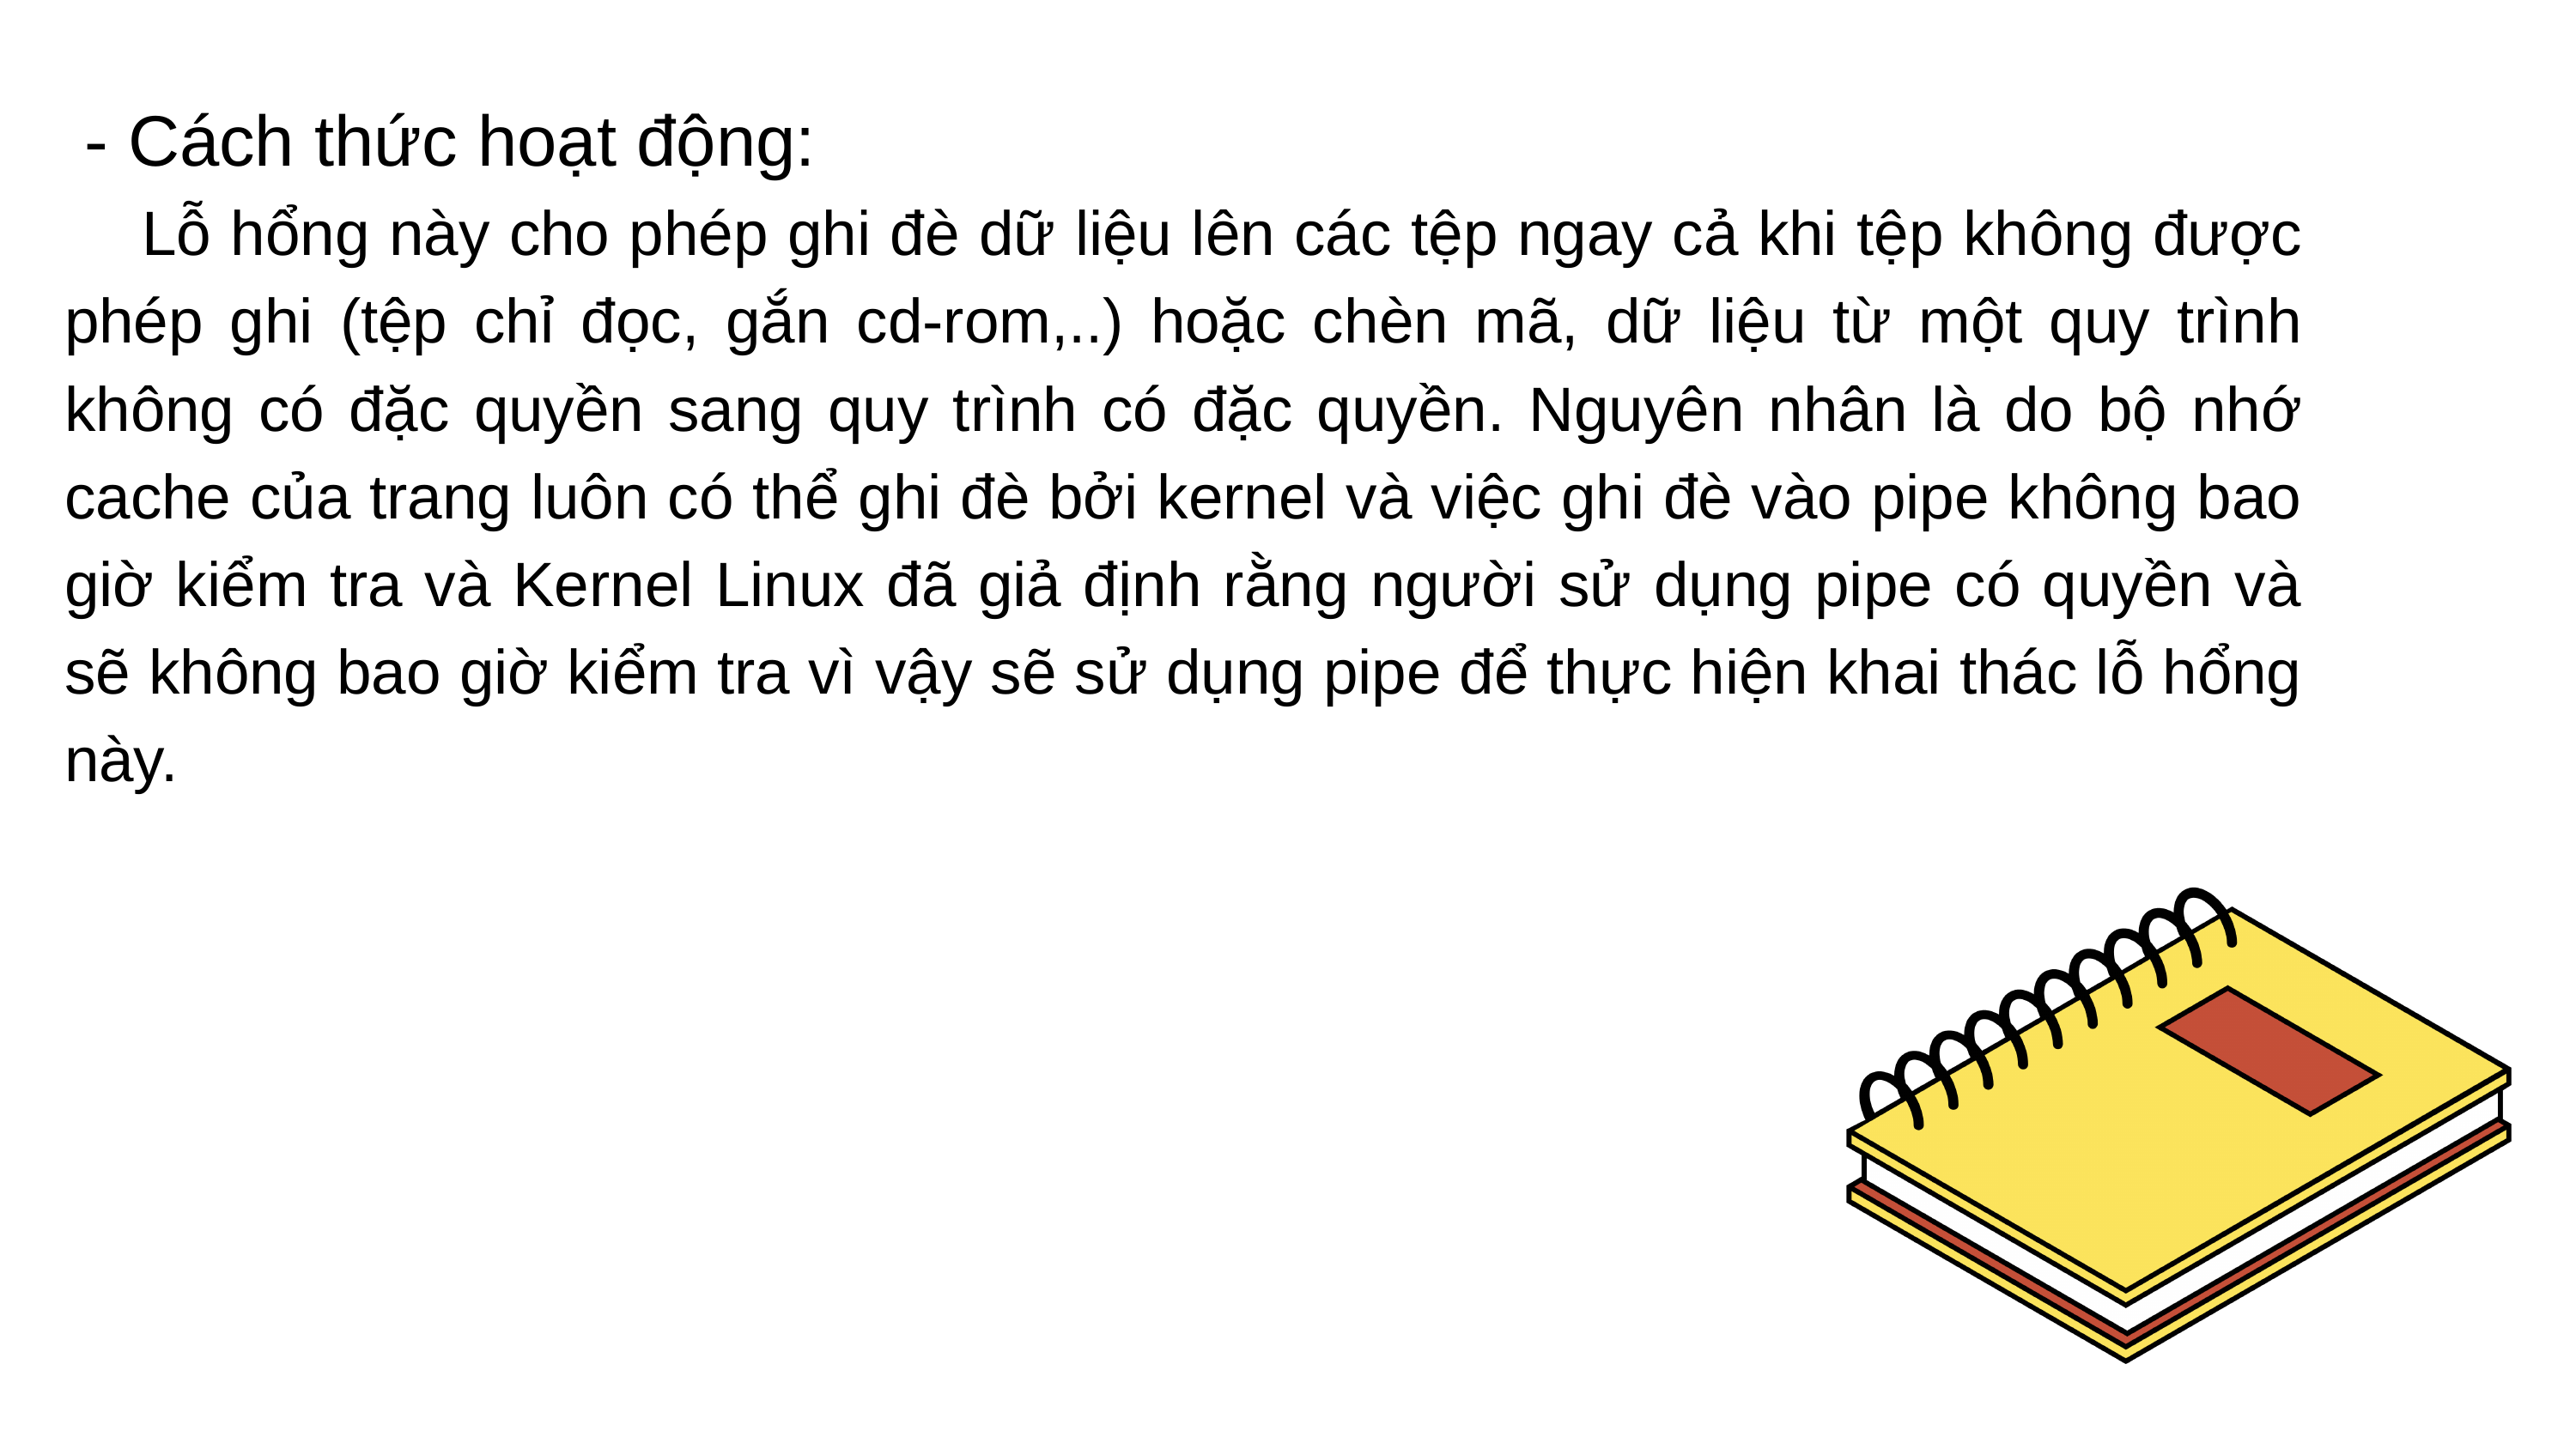

- Cách thức hoạt động:
    Lỗ hổng này cho phép ghi đè dữ liệu lên các tệp ngay cả khi tệp không được phép ghi (tệp chỉ đọc, gắn cd-rom,..) hoặc chèn mã, dữ liệu từ một quy trình không có đặc quyền sang quy trình có đặc quyền. Nguyên nhân là do bộ nhớ cache của trang luôn có thể ghi đè bởi kernel và việc ghi đè vào pipe không bao giờ kiểm tra và Kernel Linux đã giả định rằng người sử dụng pipe có quyền và sẽ không bao giờ kiểm tra vì vậy sẽ sử dụng pipe để thực hiện khai thác lỗ hổng này.